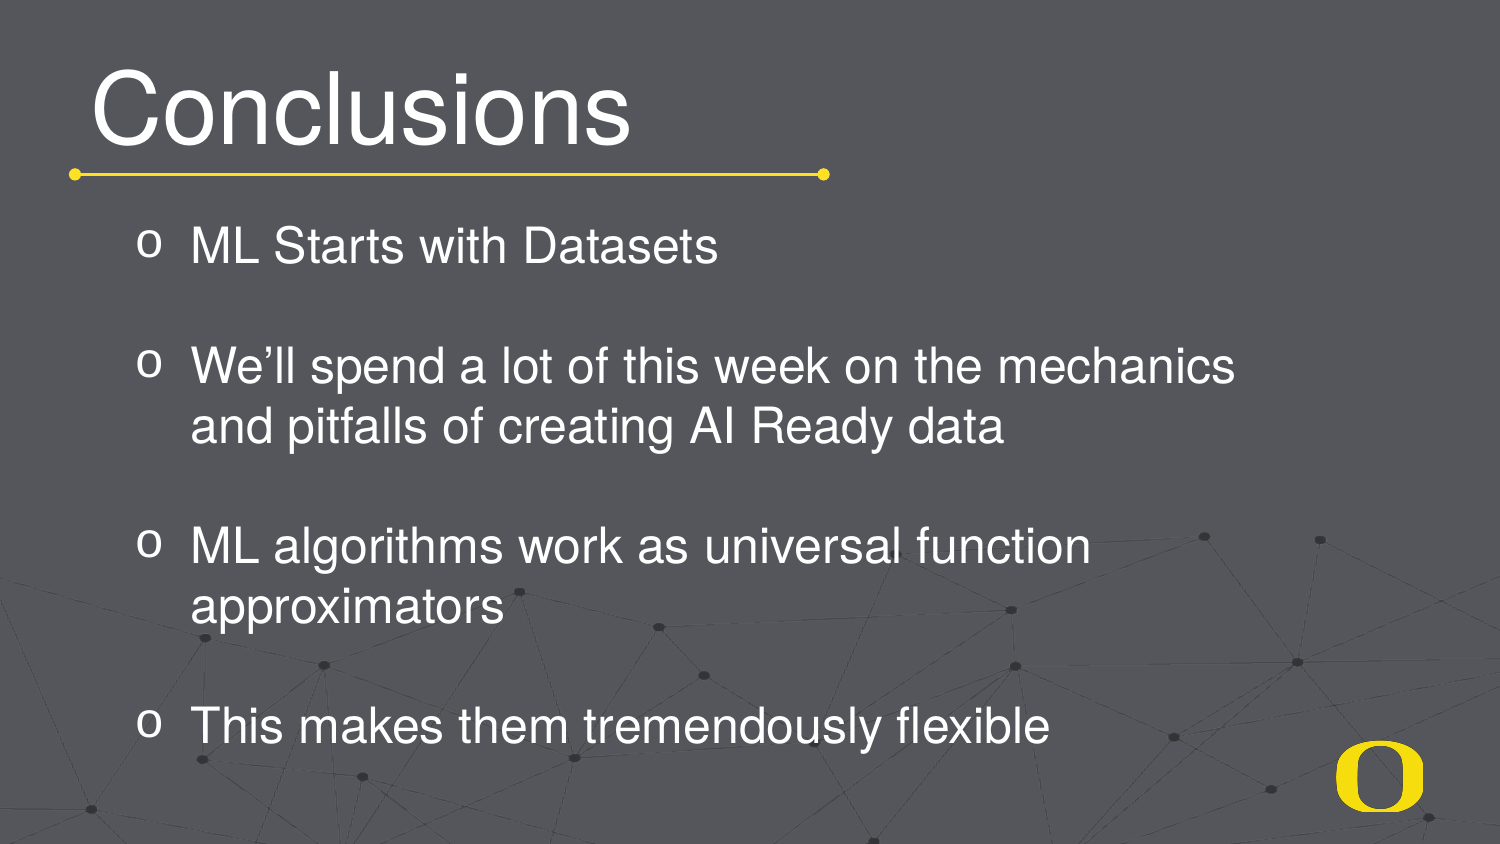

# Conclusions

ML Starts with Datasets

We’ll spend a lot of this week on the mechanics and pitfalls of creating AI Ready data

ML algorithms work as universal function approximators

This makes them tremendously flexible